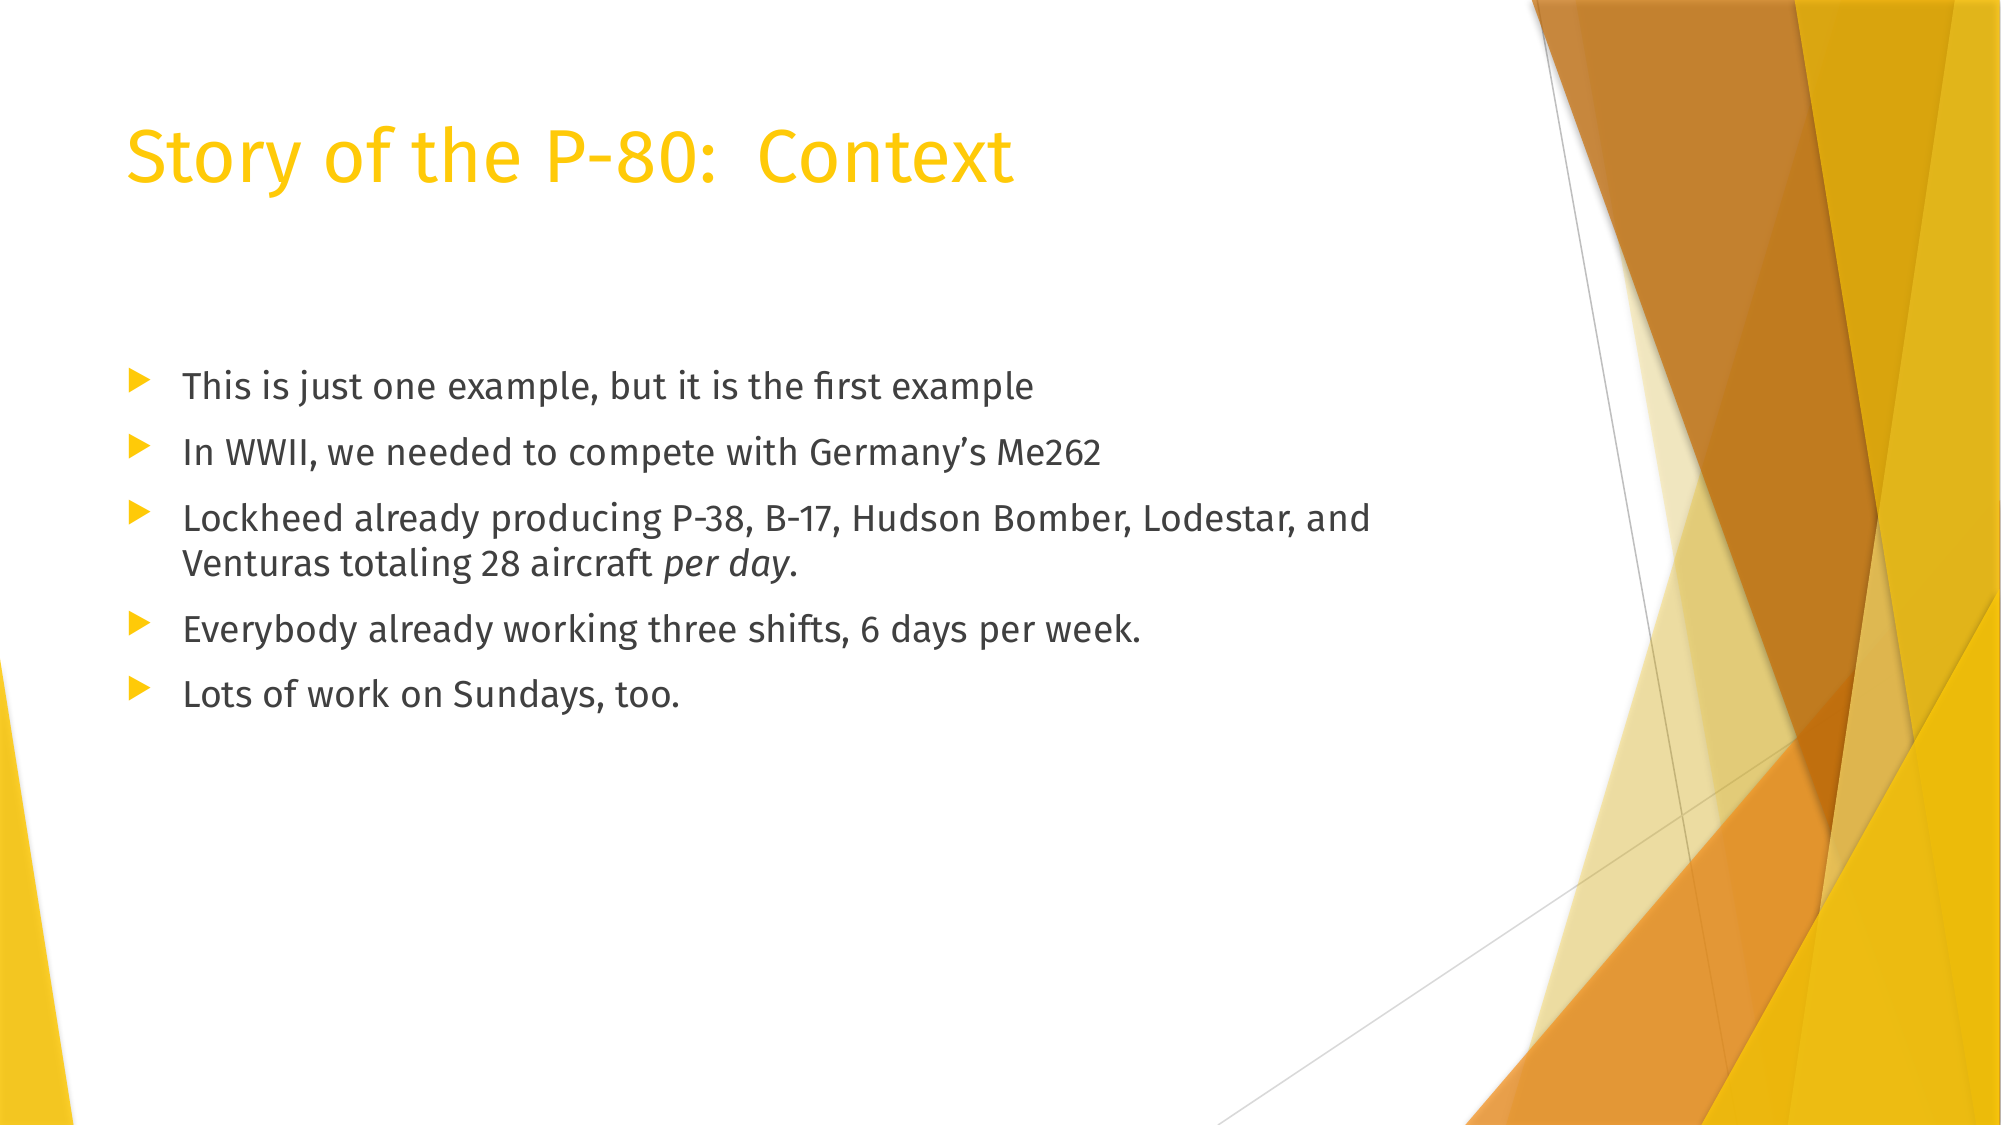

# Story of the P-80:  Context
This is just one example, but it is the first example
In WWII, we needed to compete with Germany’s Me262
Lockheed already producing P-38, B-17, Hudson Bomber, Lodestar, and Venturas totaling 28 aircraft per day.
Everybody already working three shifts, 6 days per week.
Lots of work on Sundays, too.